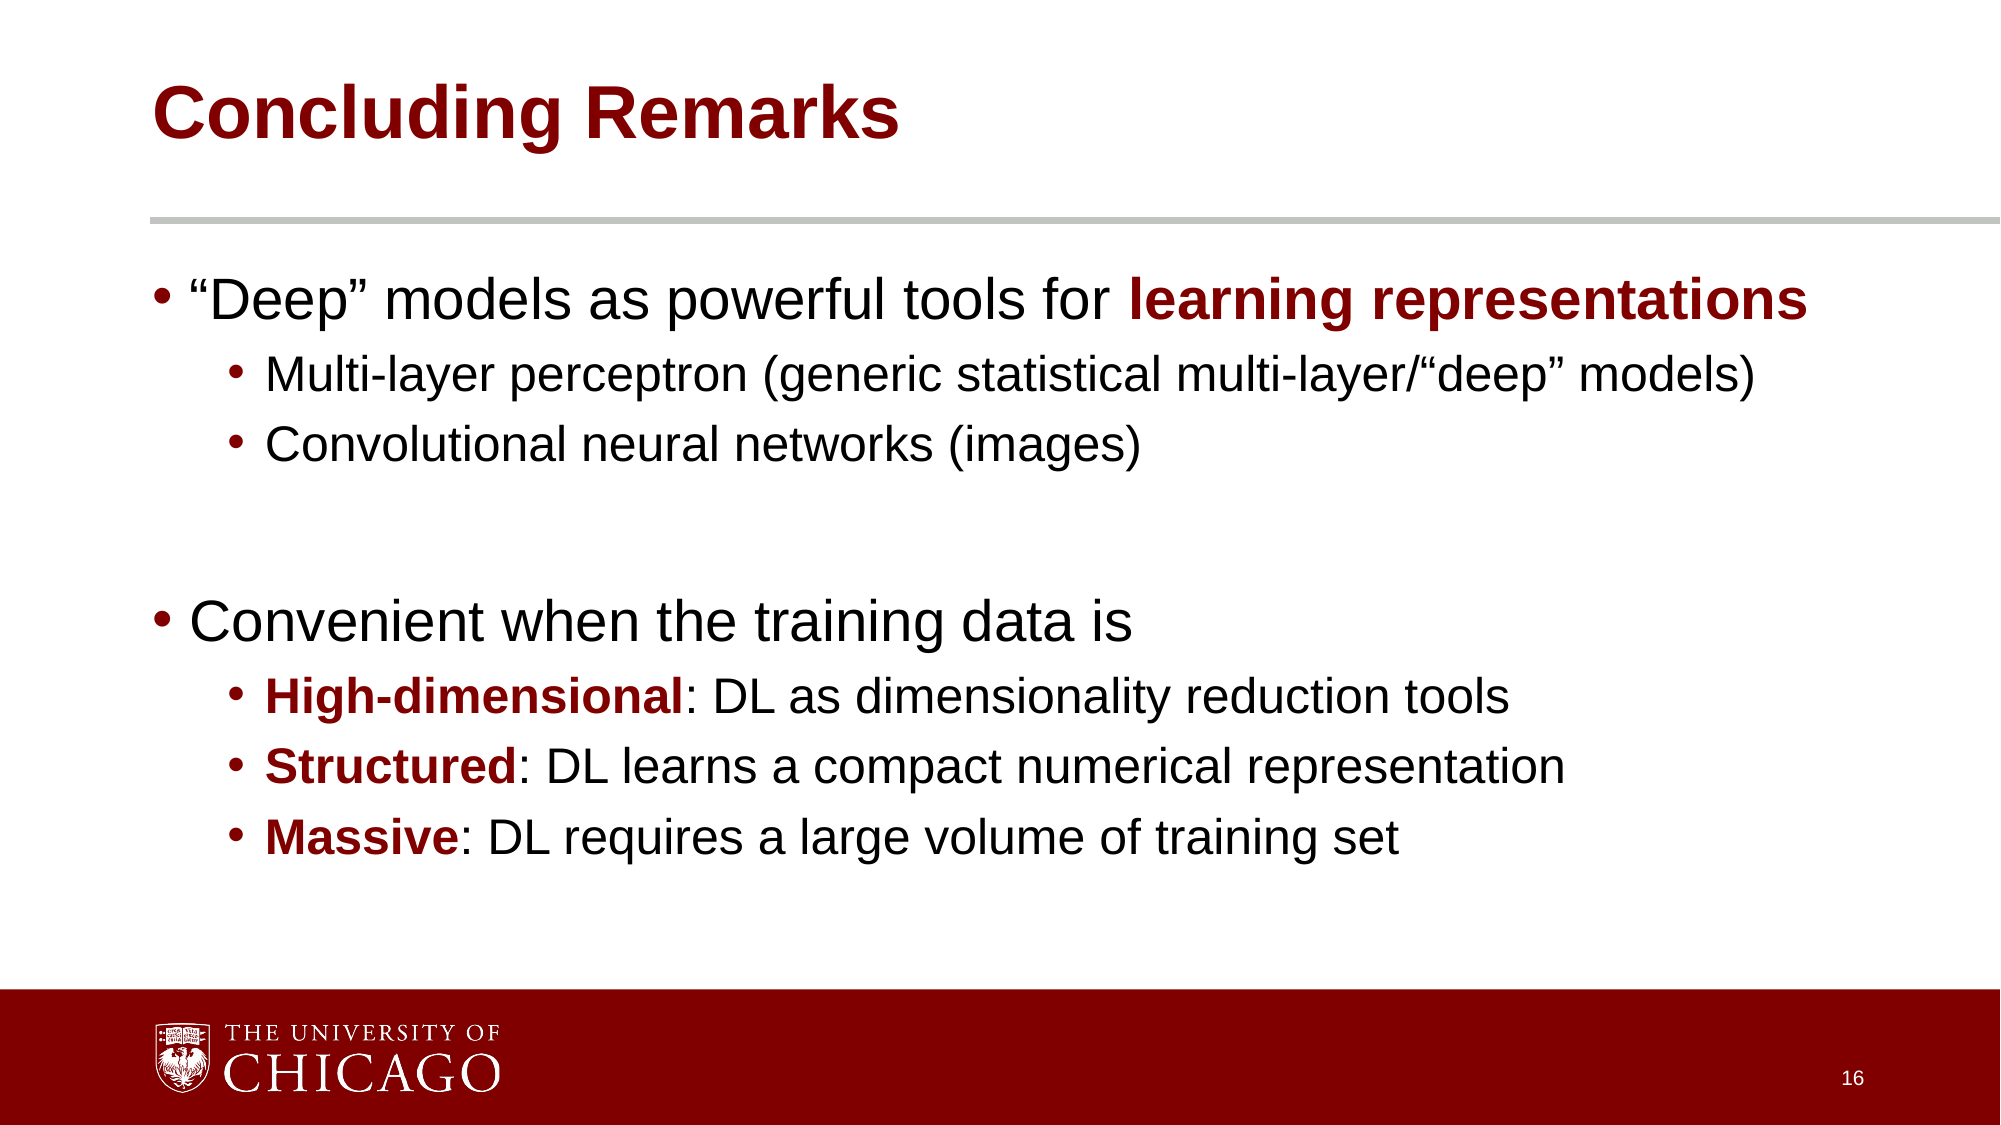

# Concluding Remarks
“Deep” models as powerful tools for learning representations
Multi-layer perceptron (generic statistical multi-layer/“deep” models)
Convolutional neural networks (images)

Convenient when the training data is
High-dimensional: DL as dimensionality reduction tools
Structured: DL learns a compact numerical representation
Massive: DL requires a large volume of training set
16